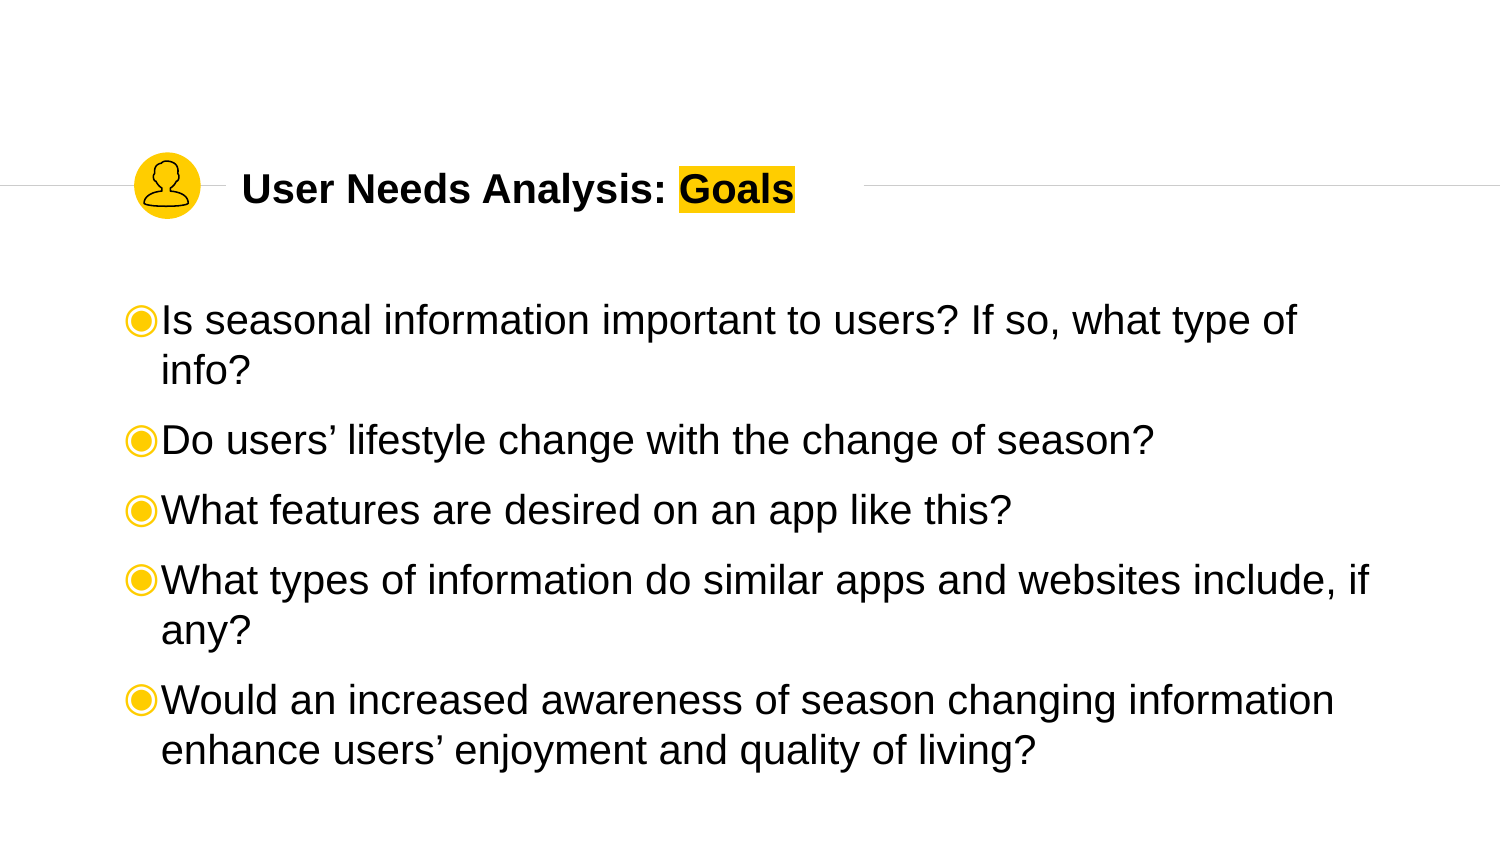

# User Needs Analysis: Goals

Is seasonal information important to users? If so, what type of info?

Do users’ lifestyle change with the change of season?

What features are desired on an app like this?

What types of information do similar apps and websites include, if any?

Would an increased awareness of season changing information enhance users’ enjoyment and quality of living?